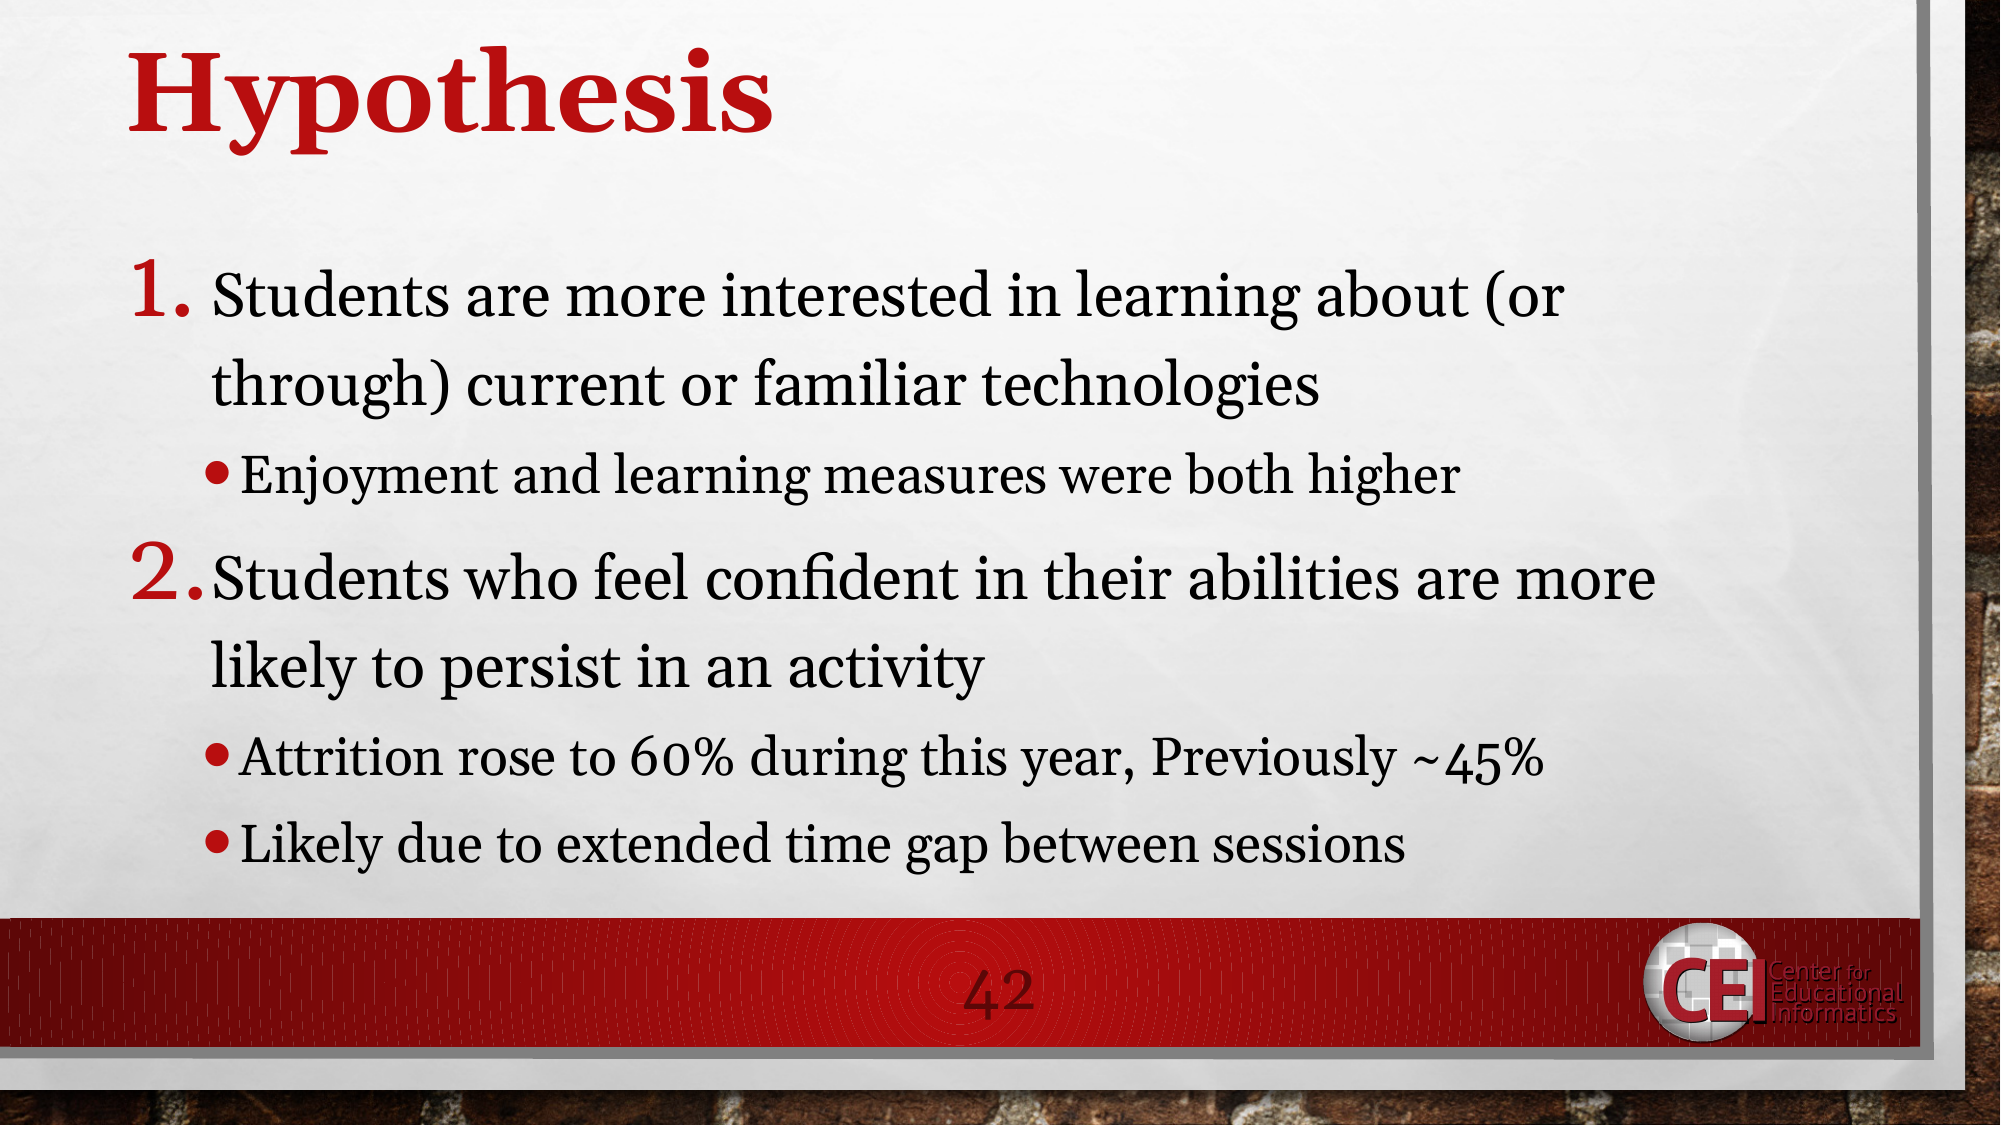

# Hypothesis
Students are more interested in learning about (or through) current or familiar technologies
Enjoyment and learning measures were both higher
Students who feel confident in their abilities are more likely to persist in an activity
Attrition rose to 60% during this year, Previously ~45%
Likely due to extended time gap between sessions
42